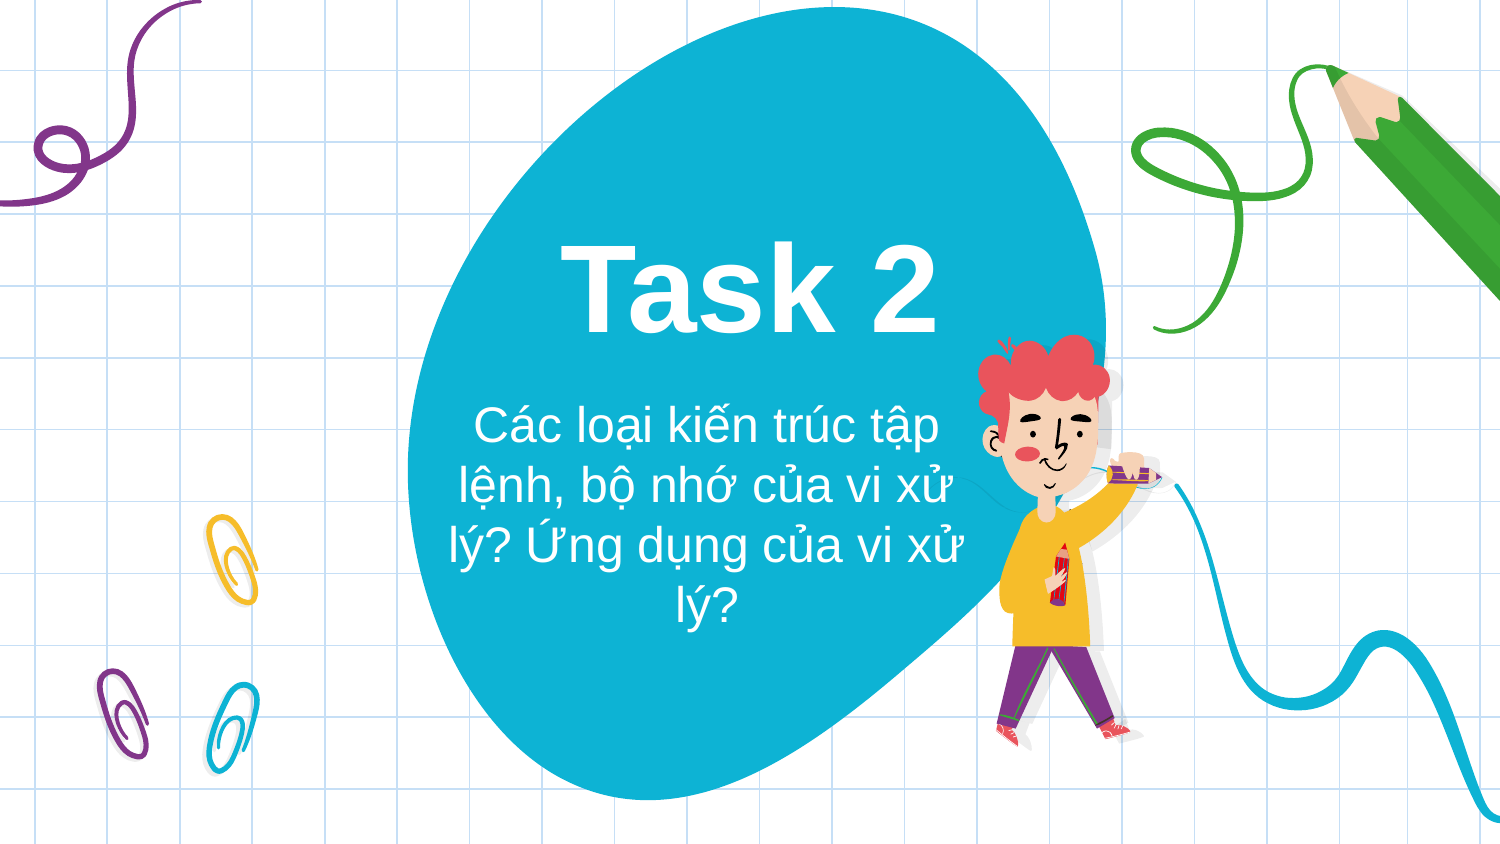

# Task 2

Các loại kiến trúc tập lệnh, bộ nhớ của vi xử lý? Ứng dụng của vi xử lý?